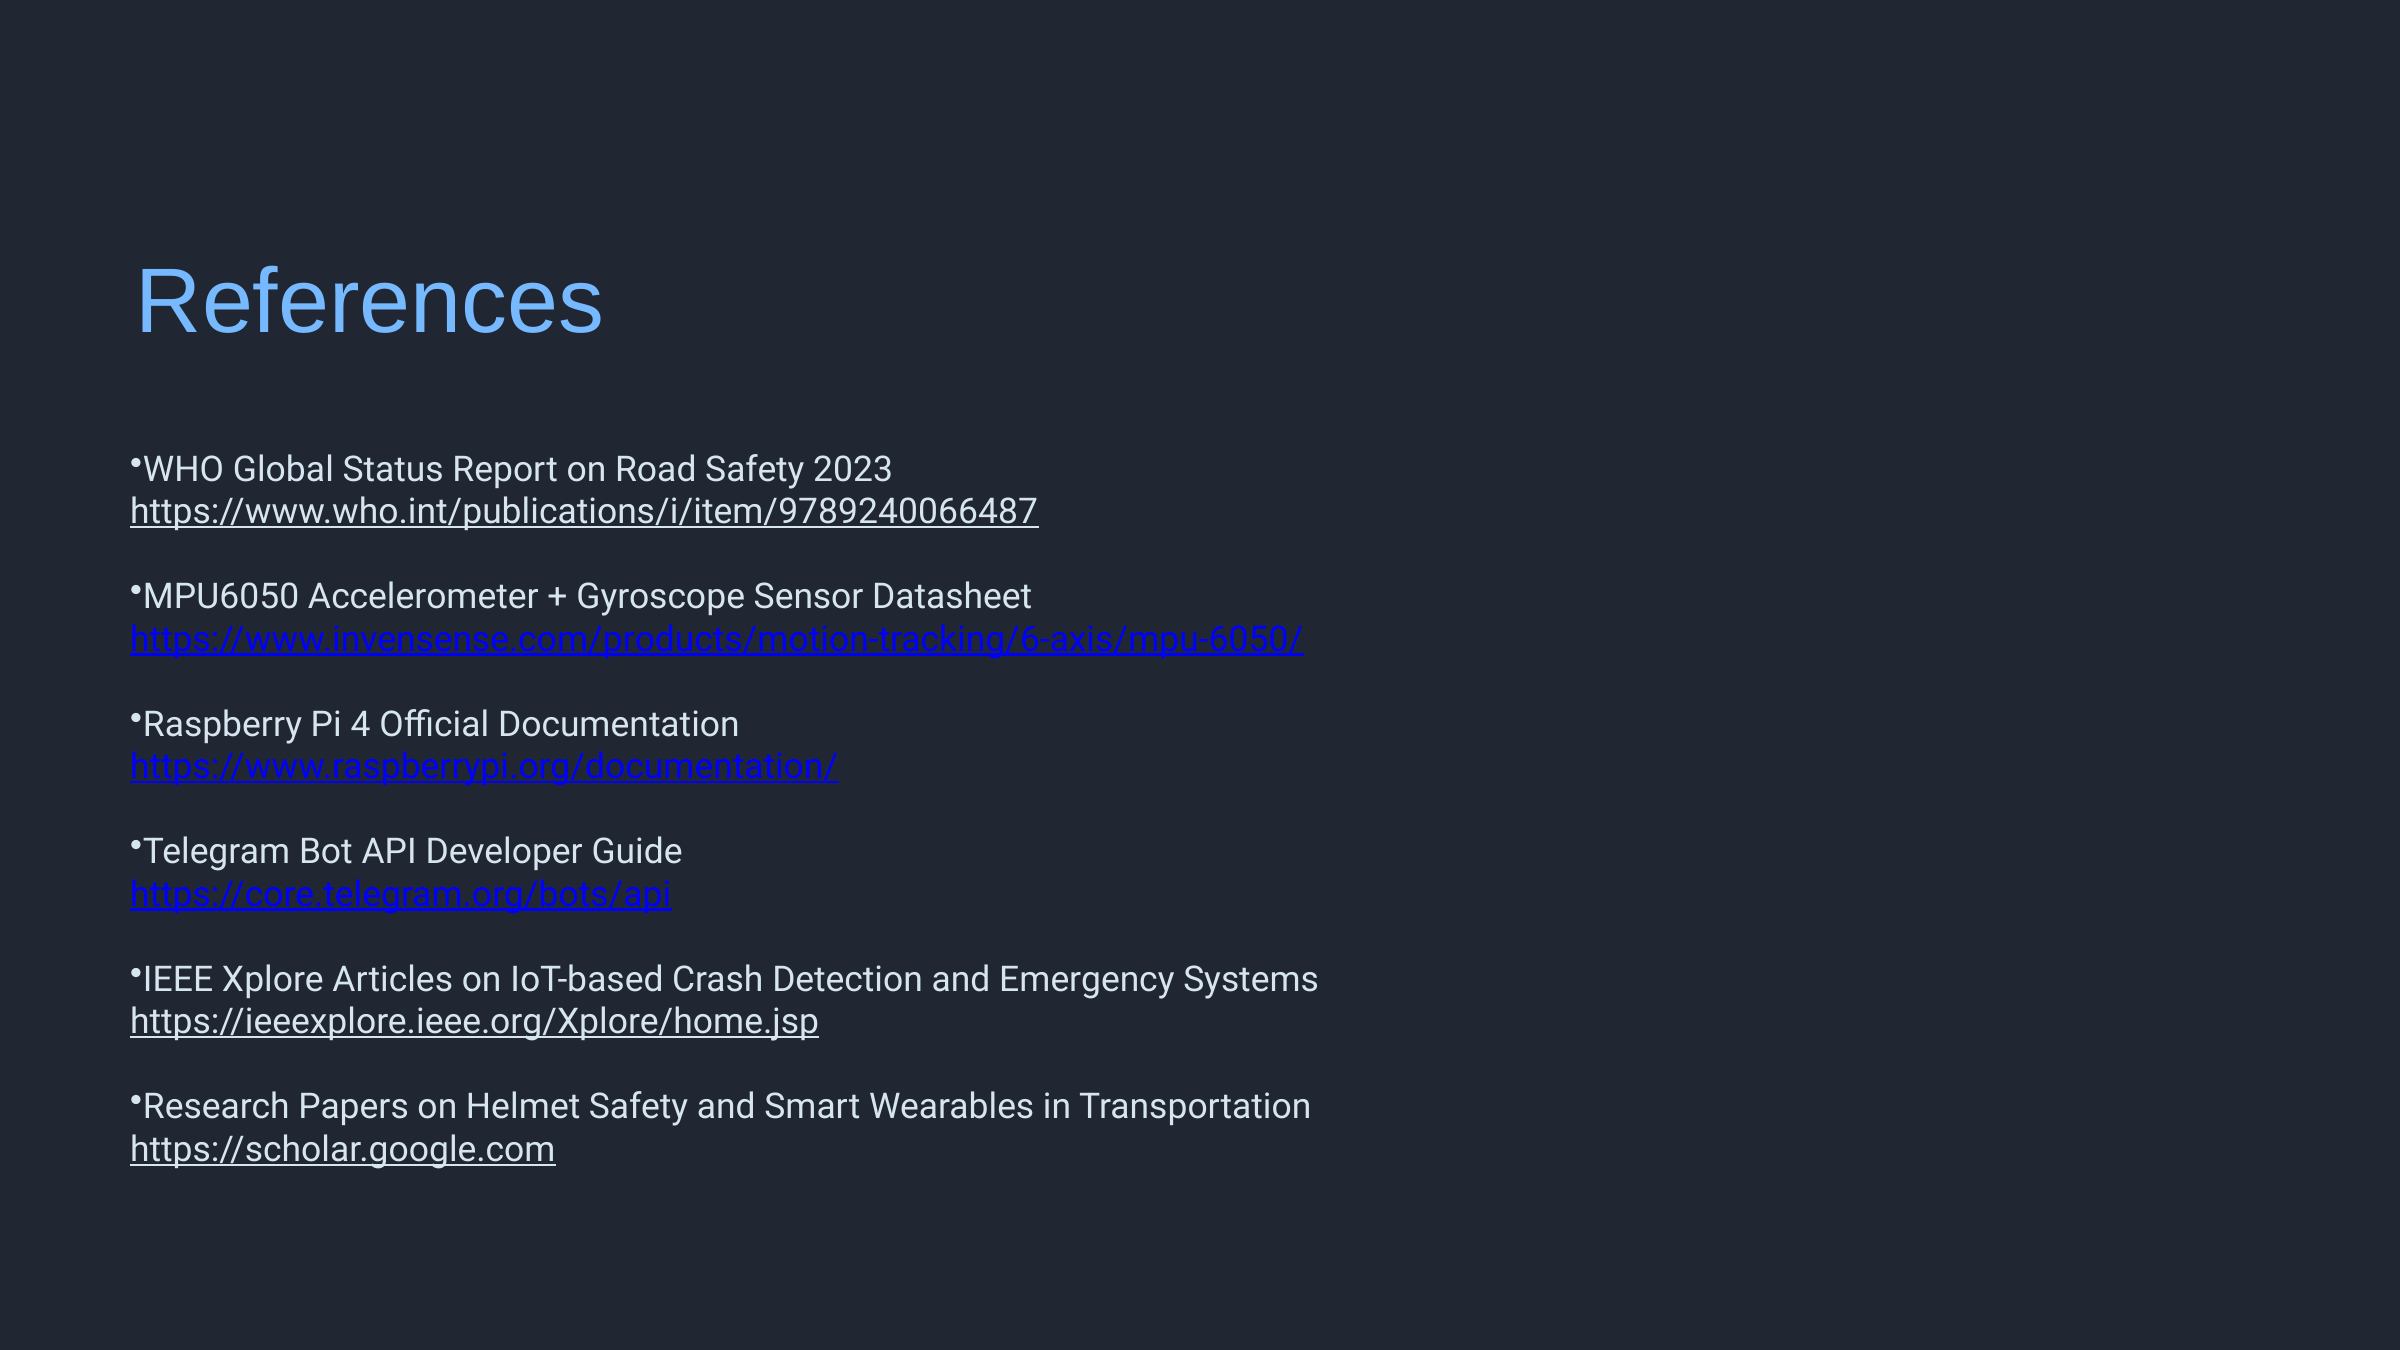

References
WHO Global Status Report on Road Safety 2023
https://www.who.int/publications/i/item/9789240066487

MPU6050 Accelerometer + Gyroscope Sensor Datasheet
https://www.invensense.com/products/motion-tracking/6-axis/mpu-6050/

Raspberry Pi 4 Official Documentation
https://www.raspberrypi.org/documentation/

Telegram Bot API Developer Guide
https://core.telegram.org/bots/api

IEEE Xplore Articles on IoT-based Crash Detection and Emergency Systems
https://ieeexplore.ieee.org/Xplore/home.jsp

Research Papers on Helmet Safety and Smart Wearables in Transportation
https://scholar.google.com